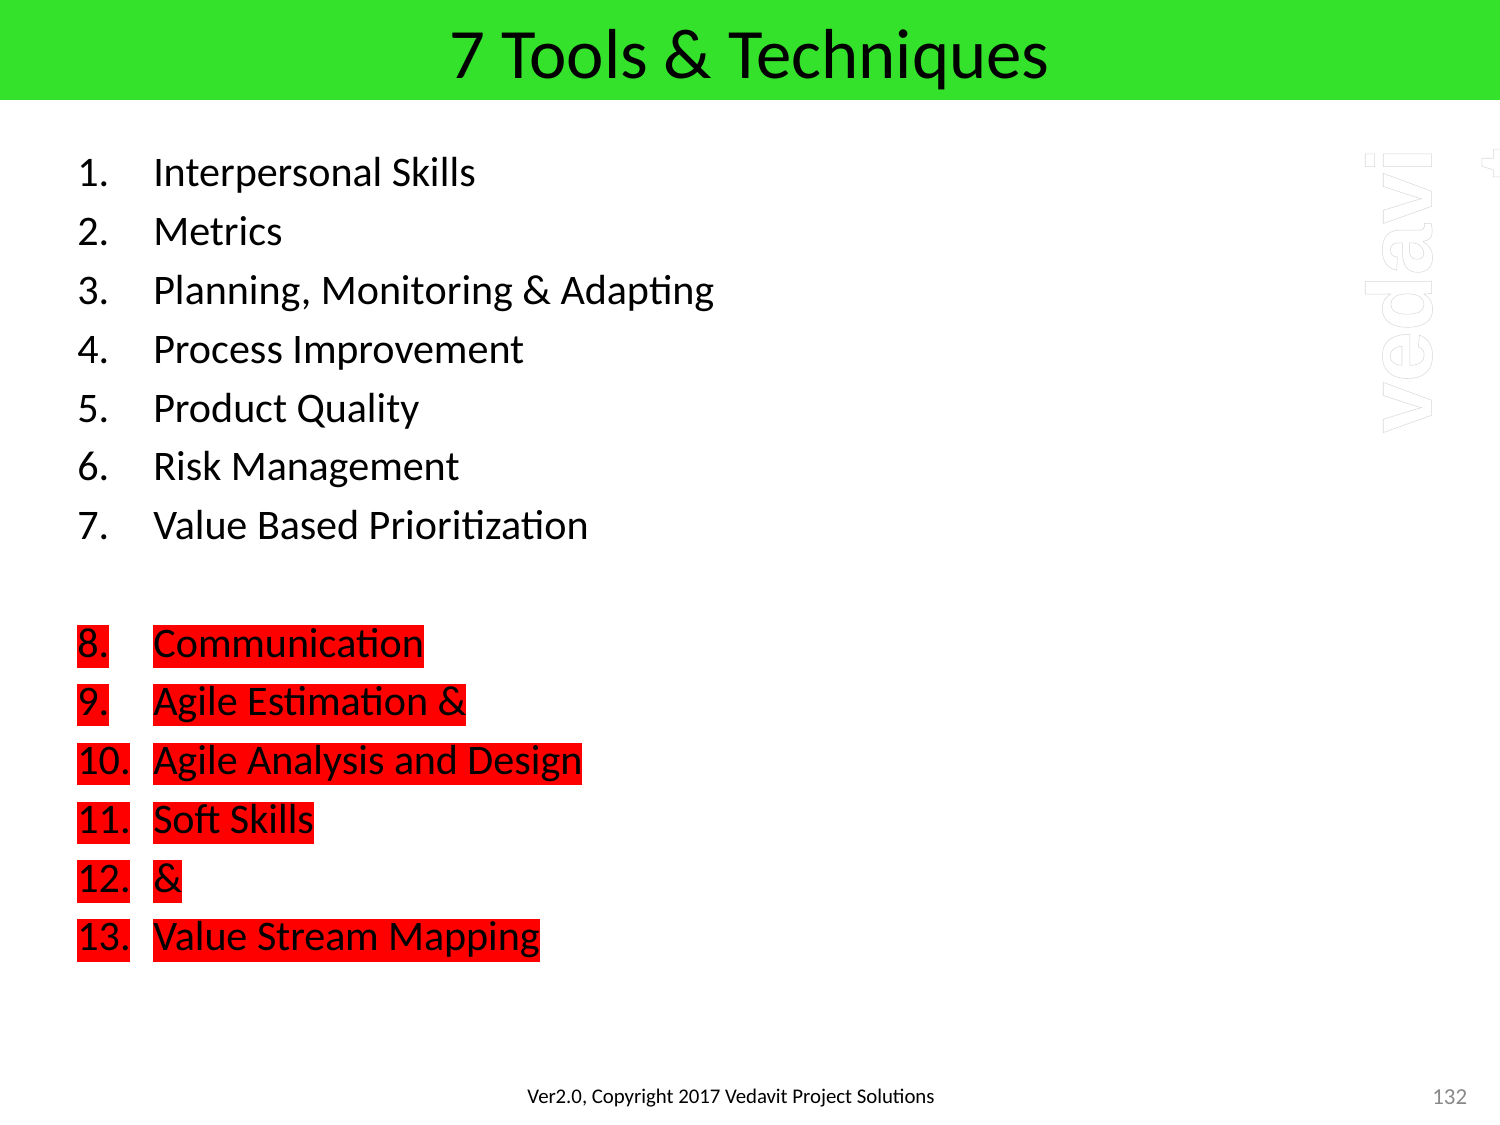

# 7 Tools & Techniques

Interpersonal Skills
Metrics
Planning, Monitoring & Adapting
Process Improvement
Product Quality
Risk Management
Value Based Prioritization

Communication
Agile Estimation &
Agile Analysis and Design
Soft Skills
&
Value Stream Mapping
132